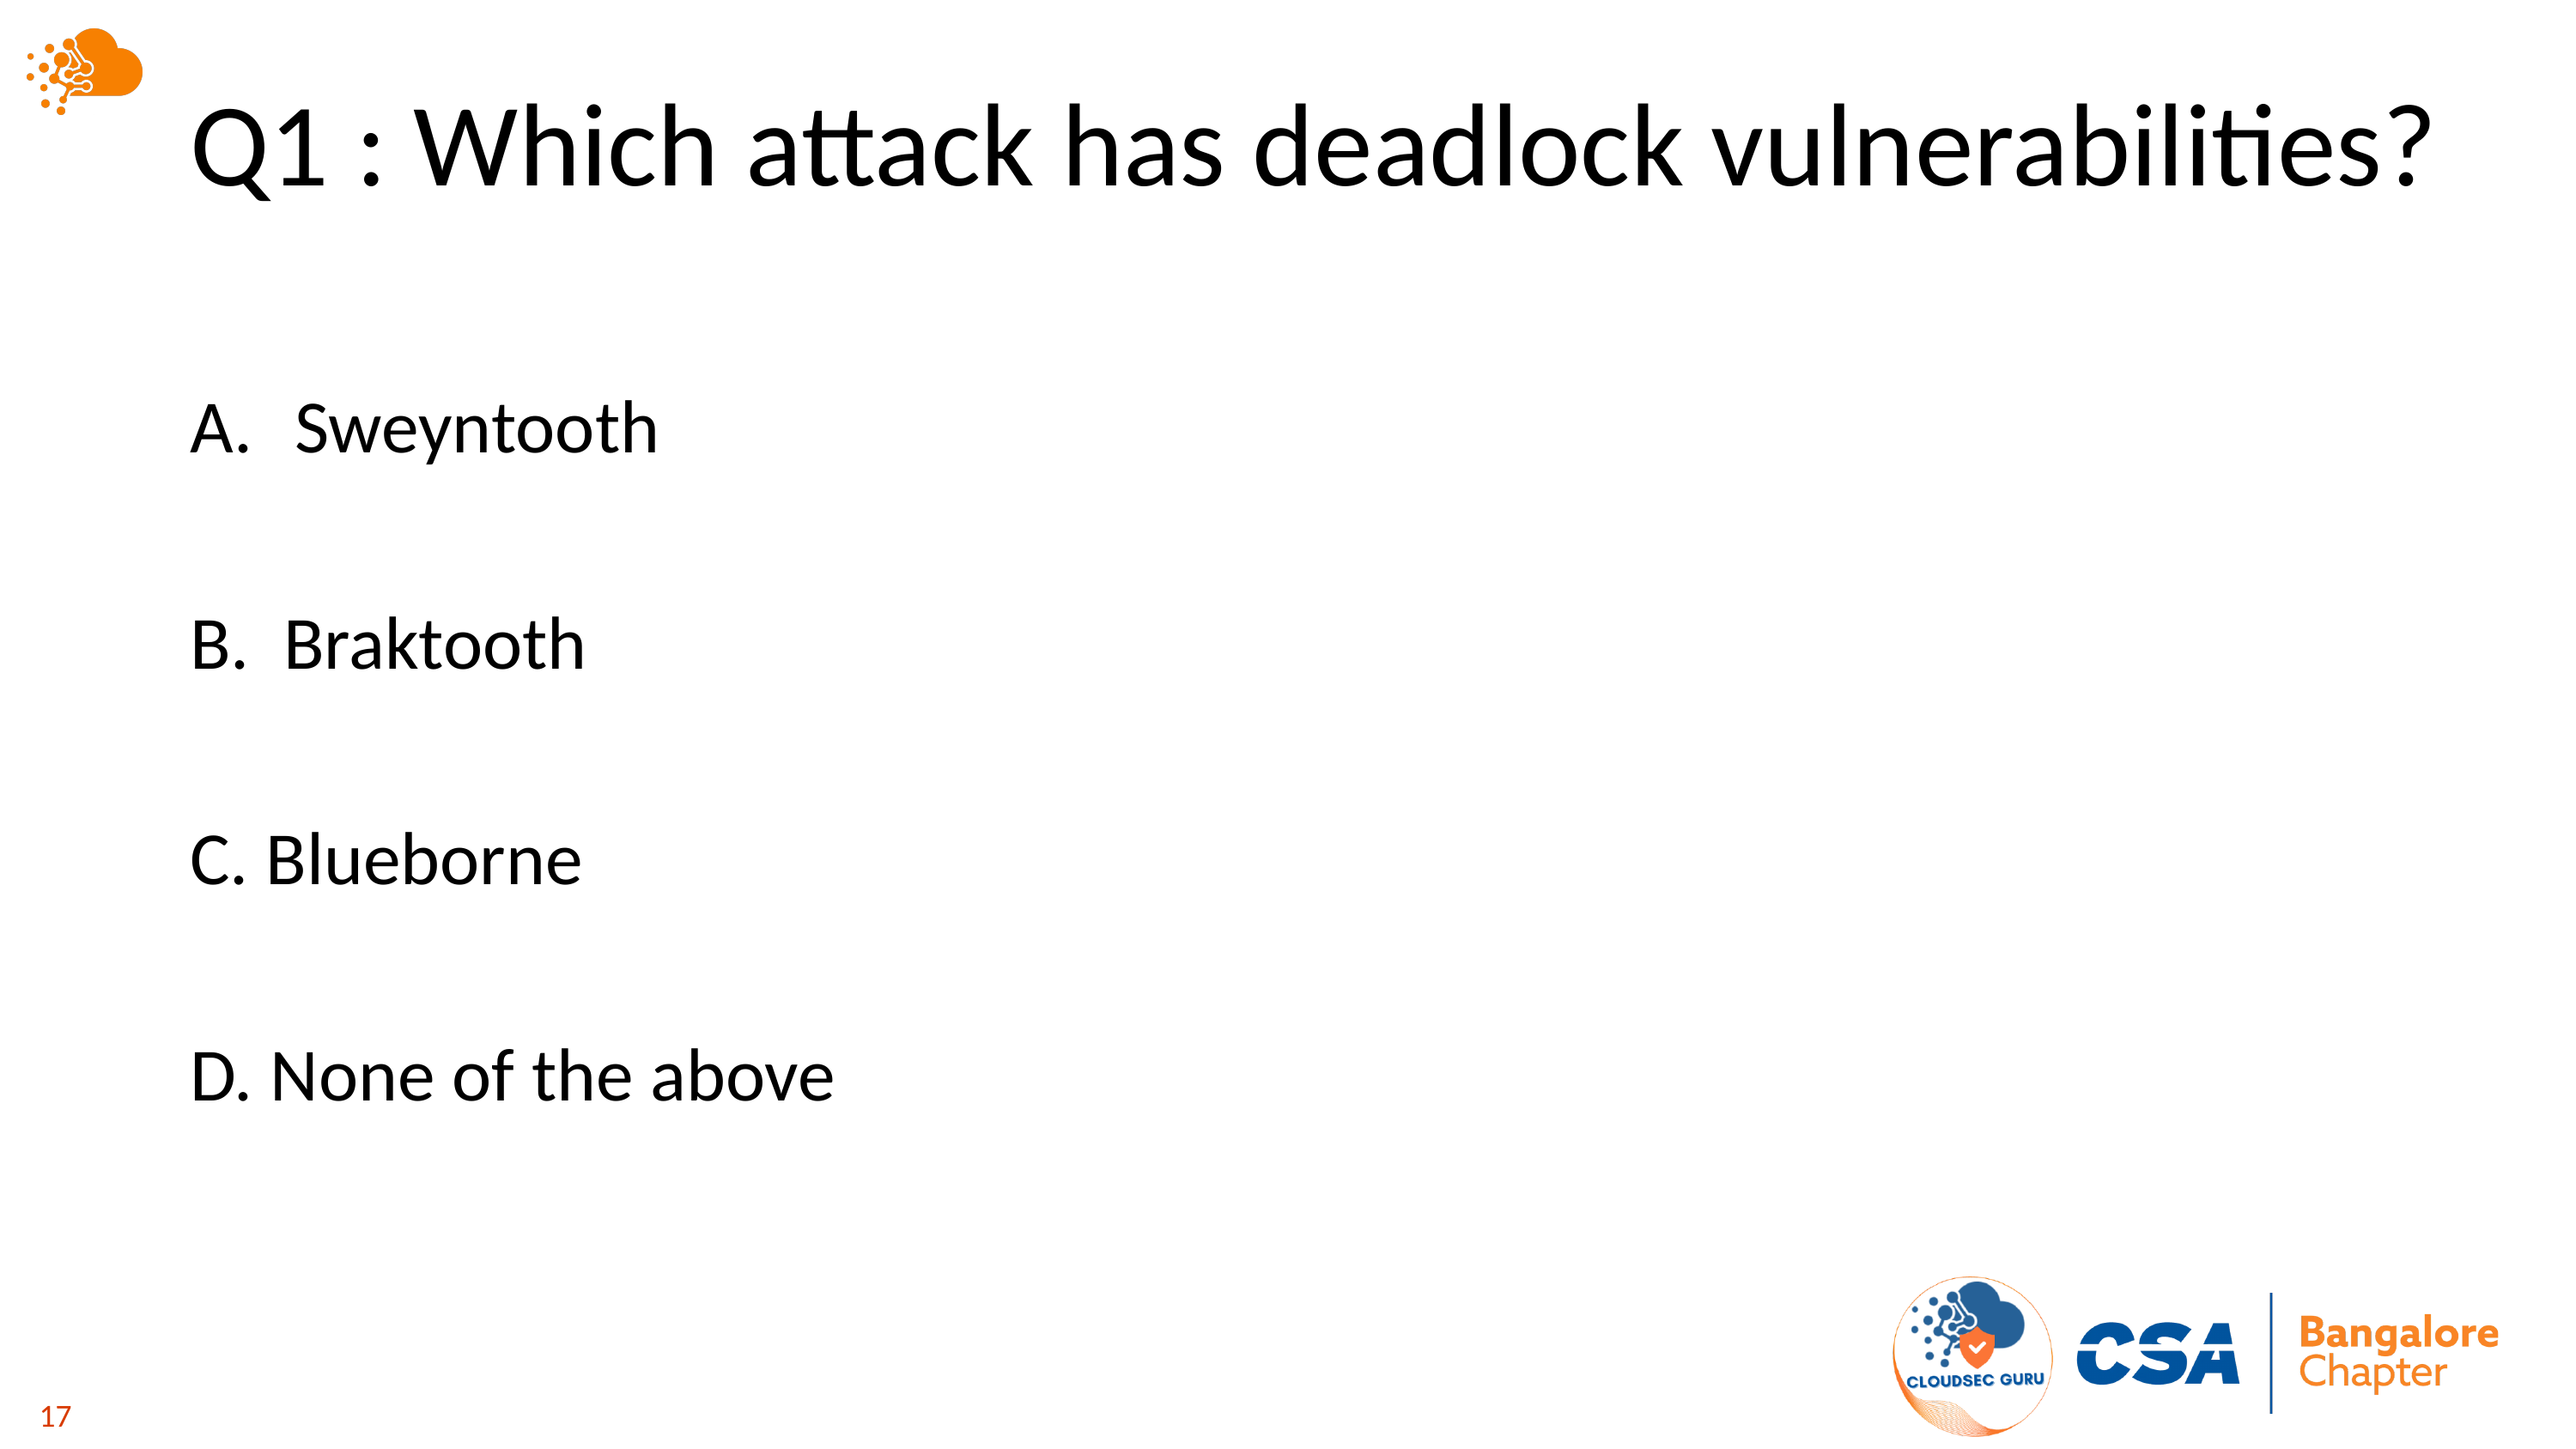

# Q1 : Which attack has deadlock vulnerabilities?
Sweyntooth

B.  Braktooth

C. Blueborne

D. None of the above